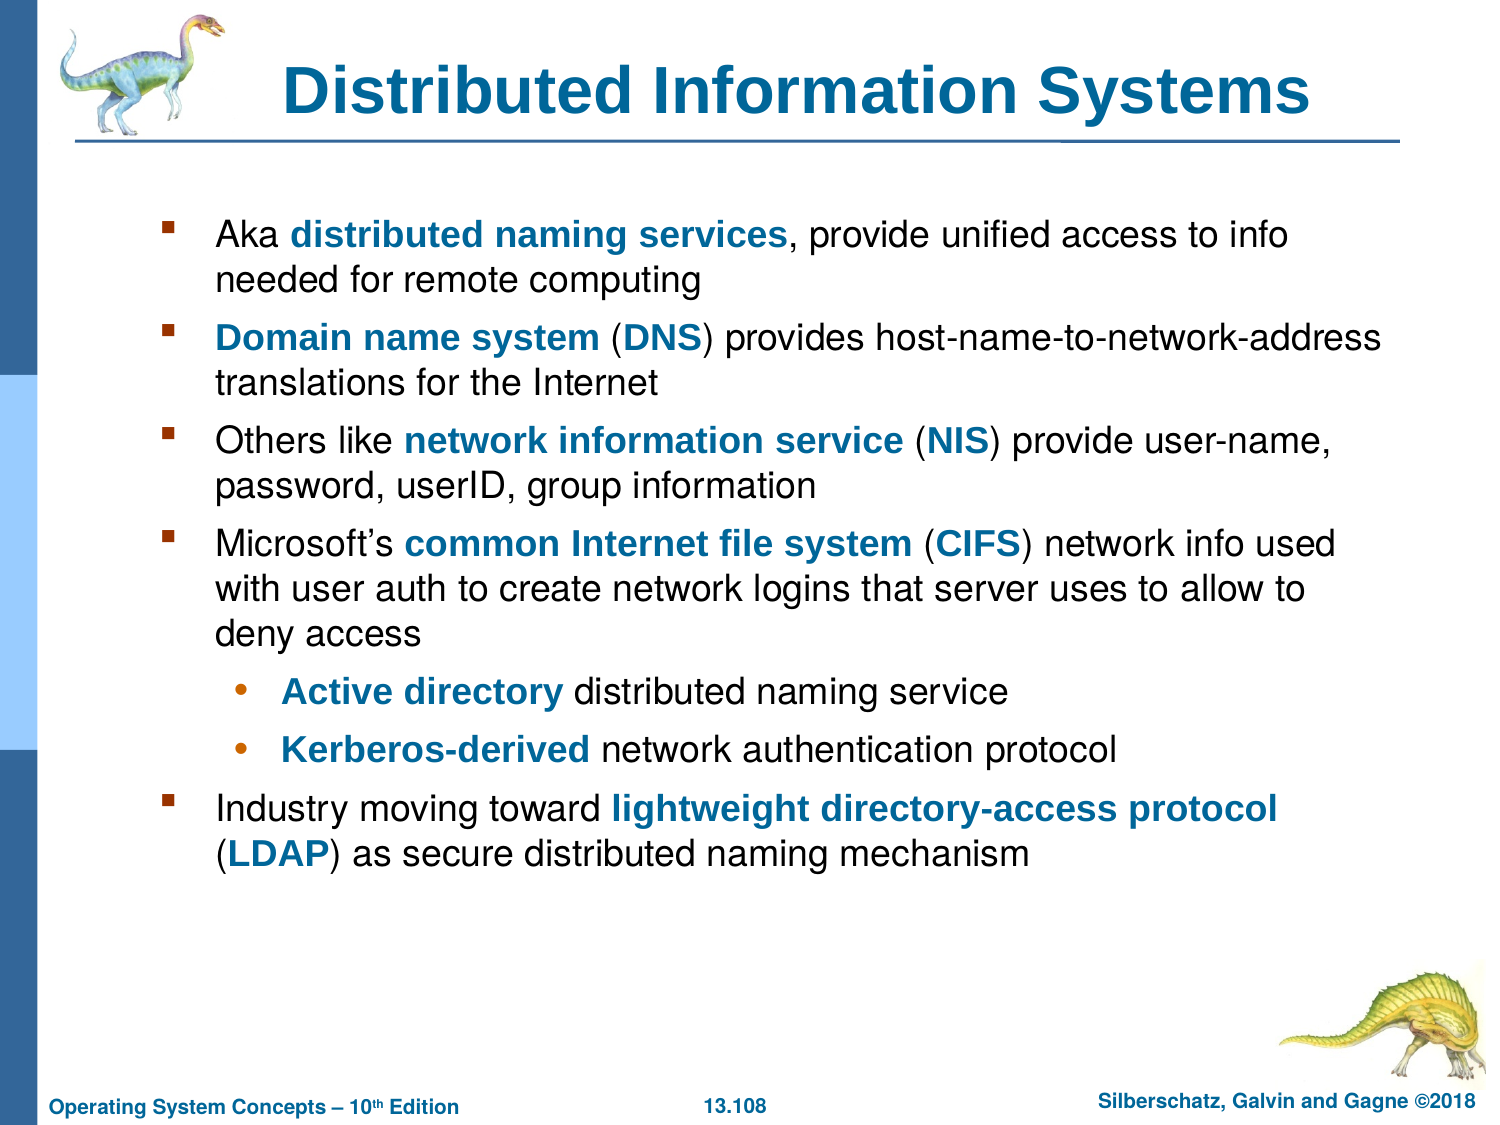

# Distributed Information Systems
Aka distributed naming services, provide unified access to info needed for remote computing
Domain name system (DNS) provides host-name-to-network-address translations for the Internet
Others like network information service (NIS) provide user-name, password, userID, group information
Microsoft’s common Internet file system (CIFS) network info used with user auth to create network logins that server uses to allow to deny access
Active directory distributed naming service
Kerberos-derived network authentication protocol
Industry moving toward lightweight directory-access protocol (LDAP) as secure distributed naming mechanism